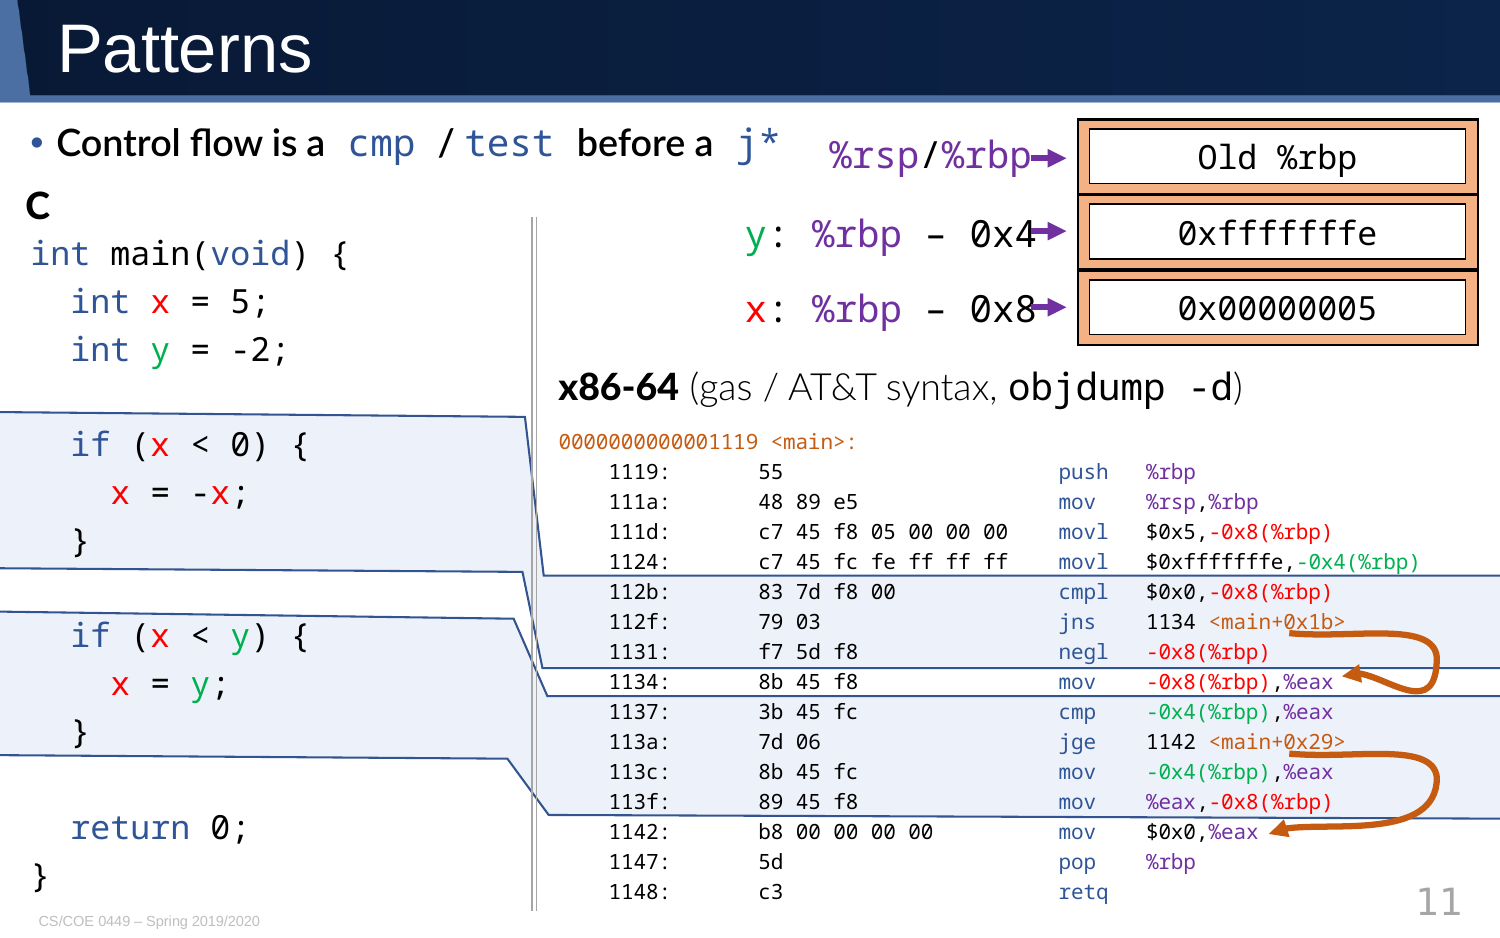

# Patterns
Control flow is a cmp / test before a j*

%rsp/%rbp
Old %rbp
C

y: %rbp – 0x4
0xfffffffe
int main(void) {
  int x = 5;
  int y = -2;

  if (x < 0) {
    x = -x;
  }

  if (x < y) {
    x = y;
  }

  return 0;
}

x: %rbp – 0x8
0x00000005
x86-64 (gas / AT&T syntax, objdump -d)

0000000000001119 <main>:
    1119:       55                      push   %rbp
    111a:       48 89 e5                mov    %rsp,%rbp
    111d:       c7 45 f8 05 00 00 00    movl   $0x5,-0x8(%rbp)
    1124:       c7 45 fc fe ff ff ff    movl   $0xfffffffe,-0x4(%rbp)
    112b:       83 7d f8 00             cmpl   $0x0,-0x8(%rbp)
    112f:       79 03                   jns    1134 <main+0x1b>
    1131:       f7 5d f8                negl   -0x8(%rbp)
    1134:       8b 45 f8                mov    -0x8(%rbp),%eax
    1137:       3b 45 fc                cmp    -0x4(%rbp),%eax
    113a:       7d 06                   jge    1142 <main+0x29>
    113c:       8b 45 fc                mov    -0x4(%rbp),%eax
    113f:       89 45 f8                mov    %eax,-0x8(%rbp)
    1142:       b8 00 00 00 00          mov    $0x0,%eax
    1147:       5d                      pop    %rbp
    1148:       c3                      retq

11
CS/COE 0449 – Spring 2019/2020